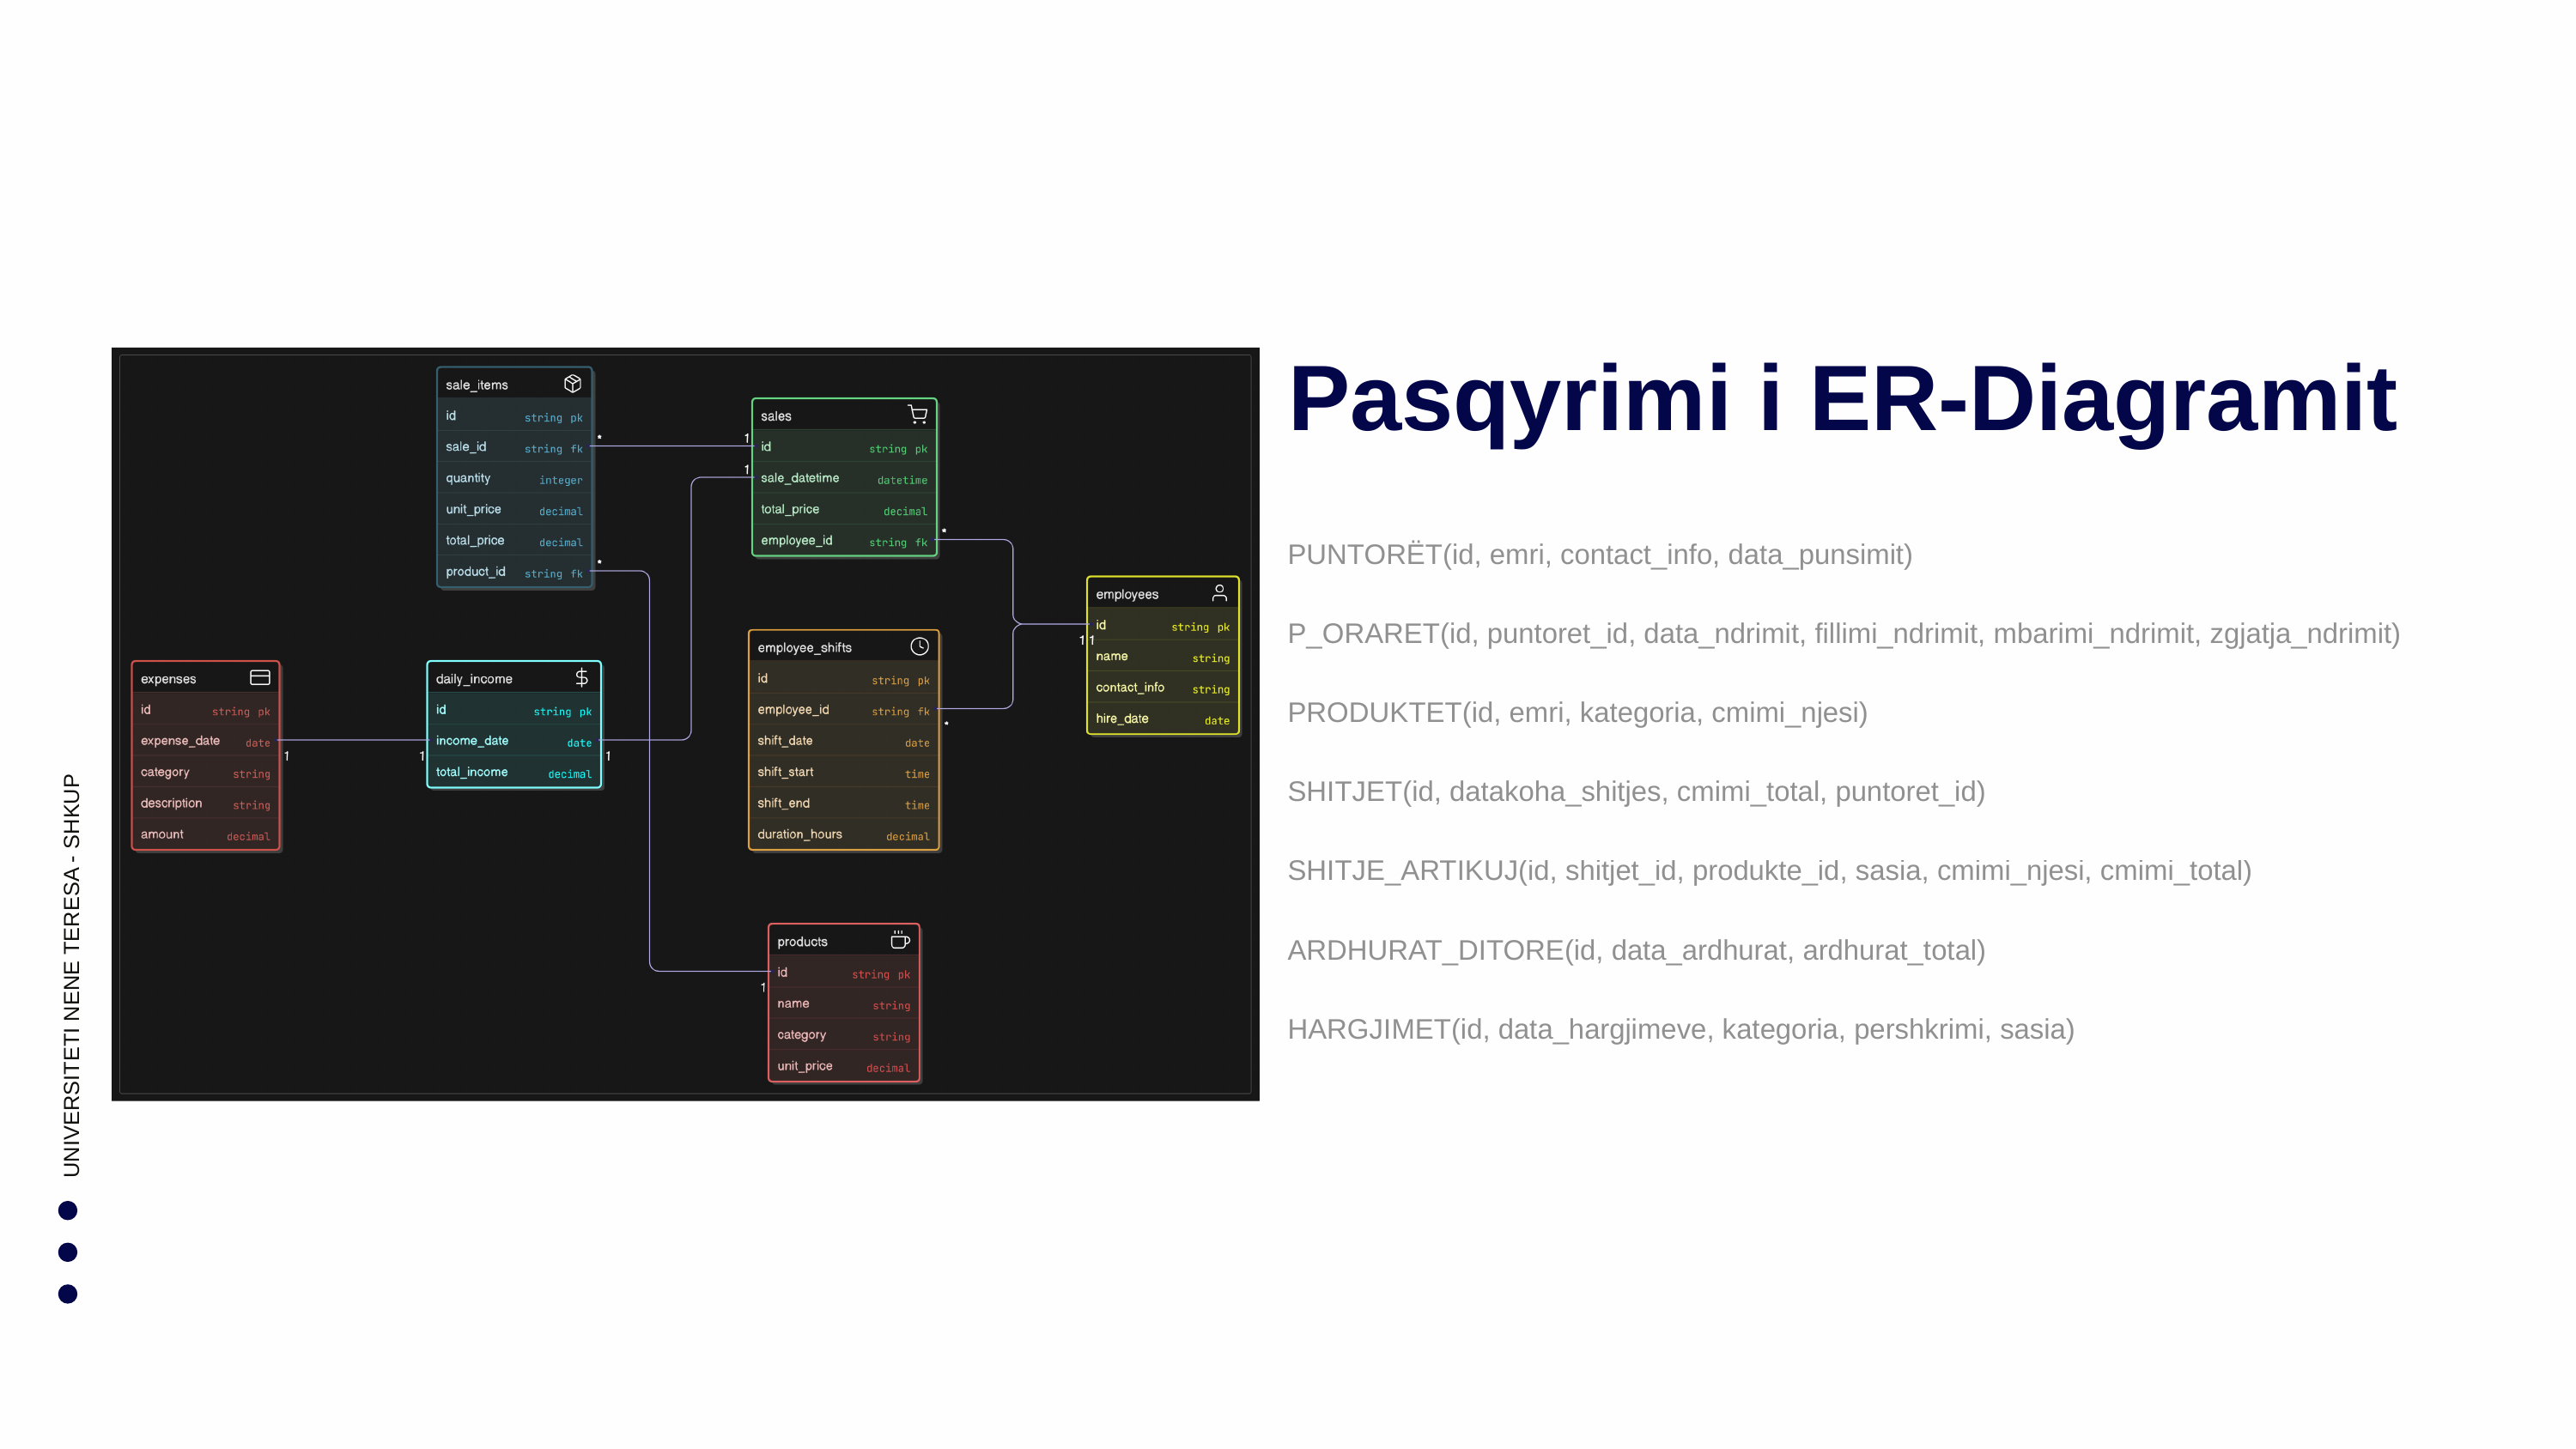

Pasqyrimi i ER-Diagramit
PUNTORËT(id, emri, contact_info, data_punsimit)

P_ORARET(id, puntoret_id, data_ndrimit, fillimi_ndrimit, mbarimi_ndrimit, zgjatja_ndrimit)

PRODUKTET(id, emri, kategoria, cmimi_njesi)

SHITJET(id, datakoha_shitjes, cmimi_total, puntoret_id)

SHITJE_ARTIKUJ(id, shitjet_id, produkte_id, sasia, cmimi_njesi, cmimi_total)

ARDHURAT_DITORE(id, data_ardhurat, ardhurat_total)

HARGJIMET(id, data_hargjimeve, kategoria, pershkrimi, sasia)

UNIVERSITETI NENE TERESA - SHKUP